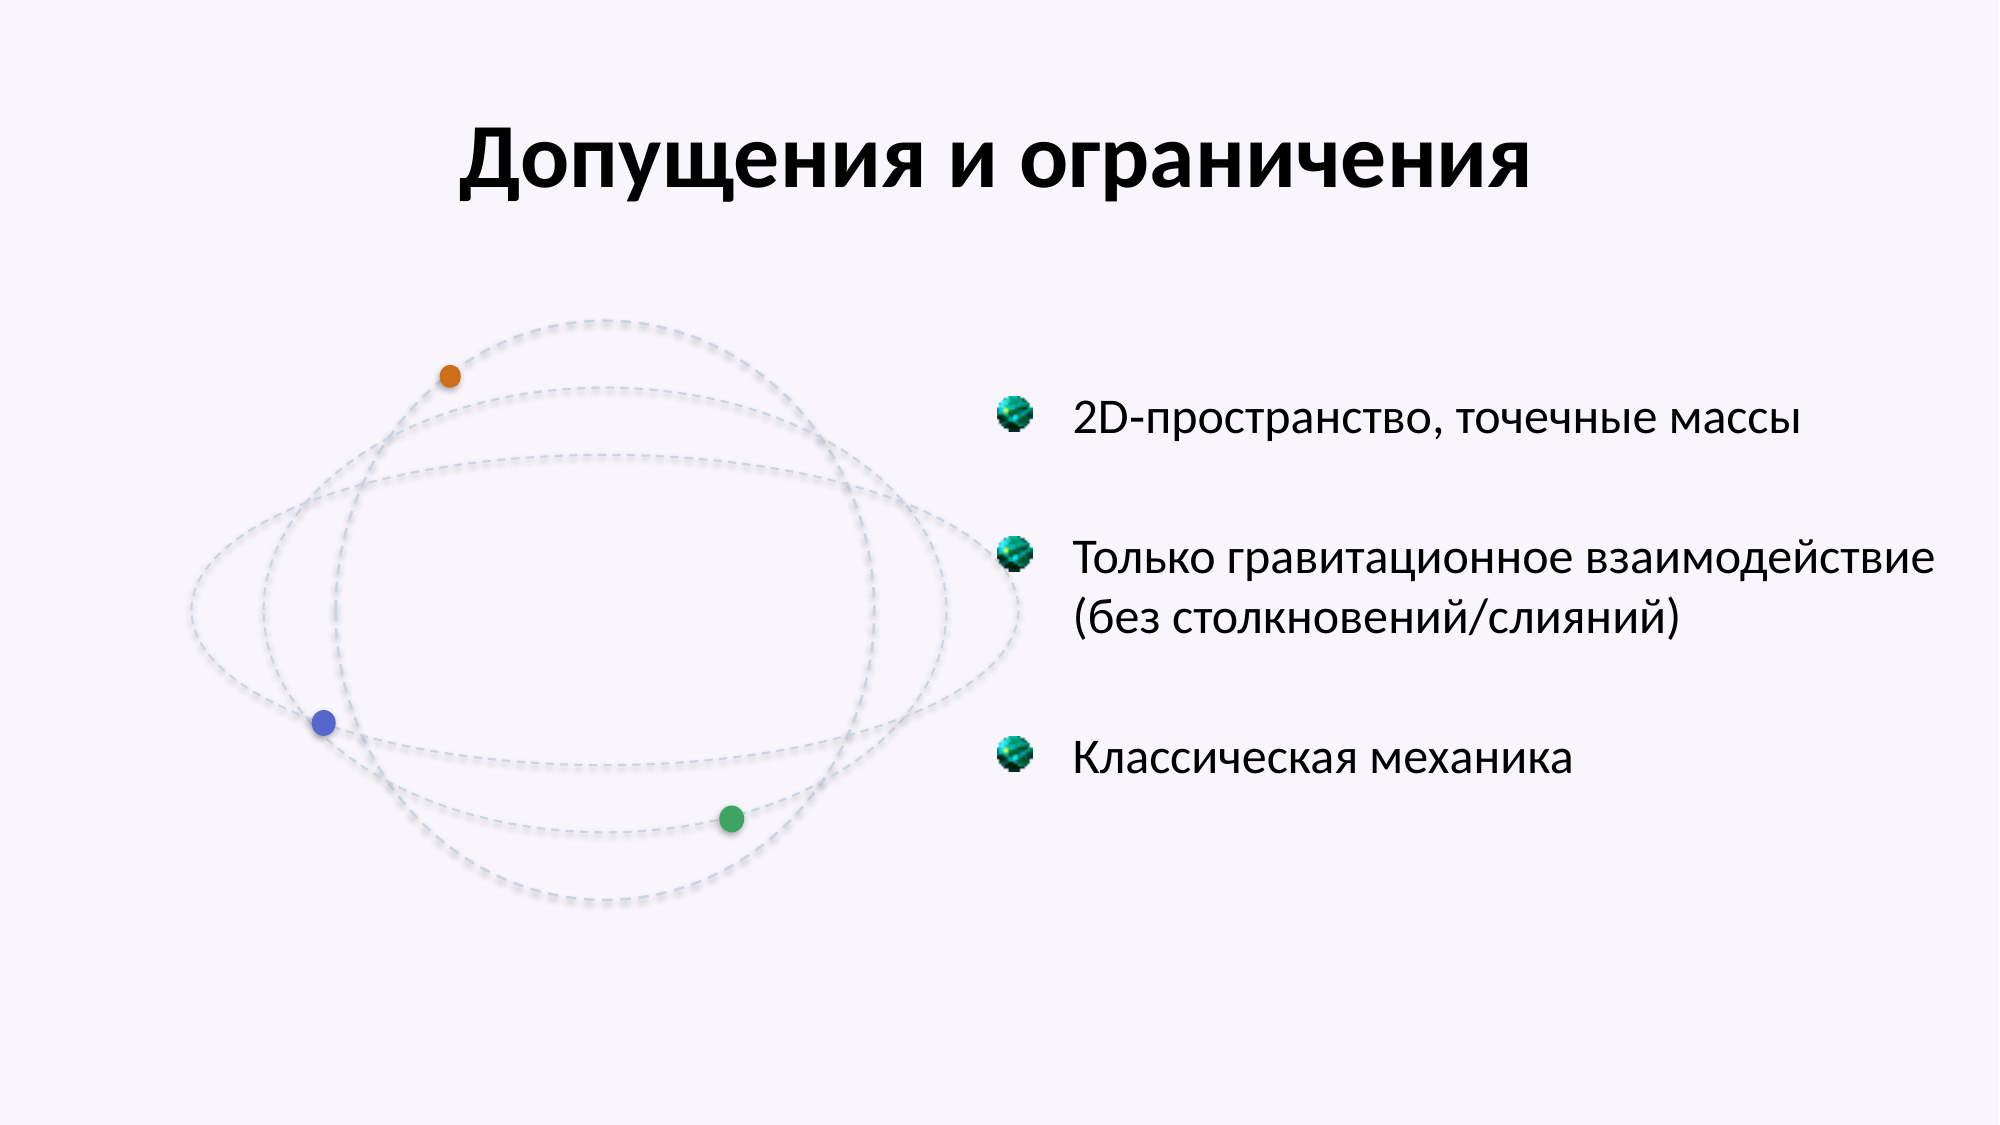

Допущения и ограничения

2D‑пространство, точечные массы

Только гравитационное взаимодействие (без столкновений/слияний)

Классическая механика